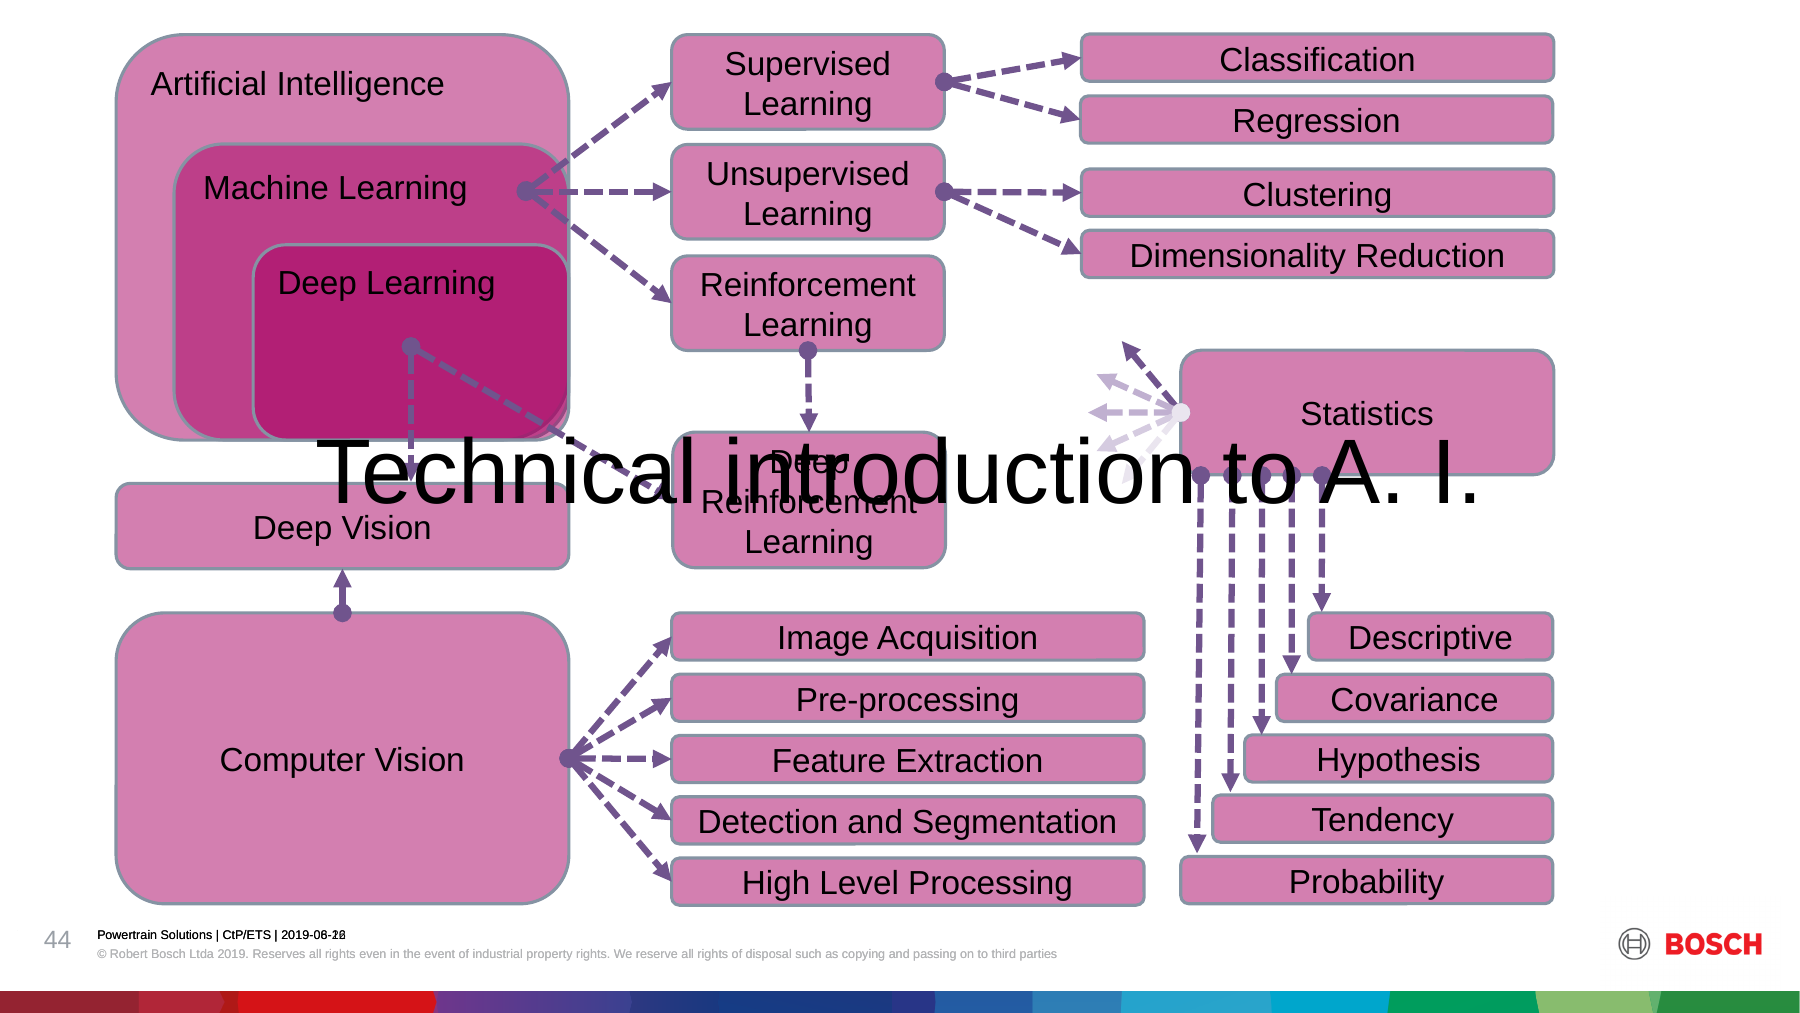

Classification
Artificial Intelligence
Supervised Learning
Regression
Machine Learning
Unsupervised Learning
Clustering
Dimensionality Reduction
Deep Learning
Reinforcement Learning
Statistics
Technical introduction to A. I.
Deep Reinforcement Learning
Deep Vision
Computer Vision
Image Acquisition
Descriptive
Pre-processing
Covariance
Hypothesis
Feature Extraction
Tendency
Detection and Segmentation
Probability
High Level Processing
44